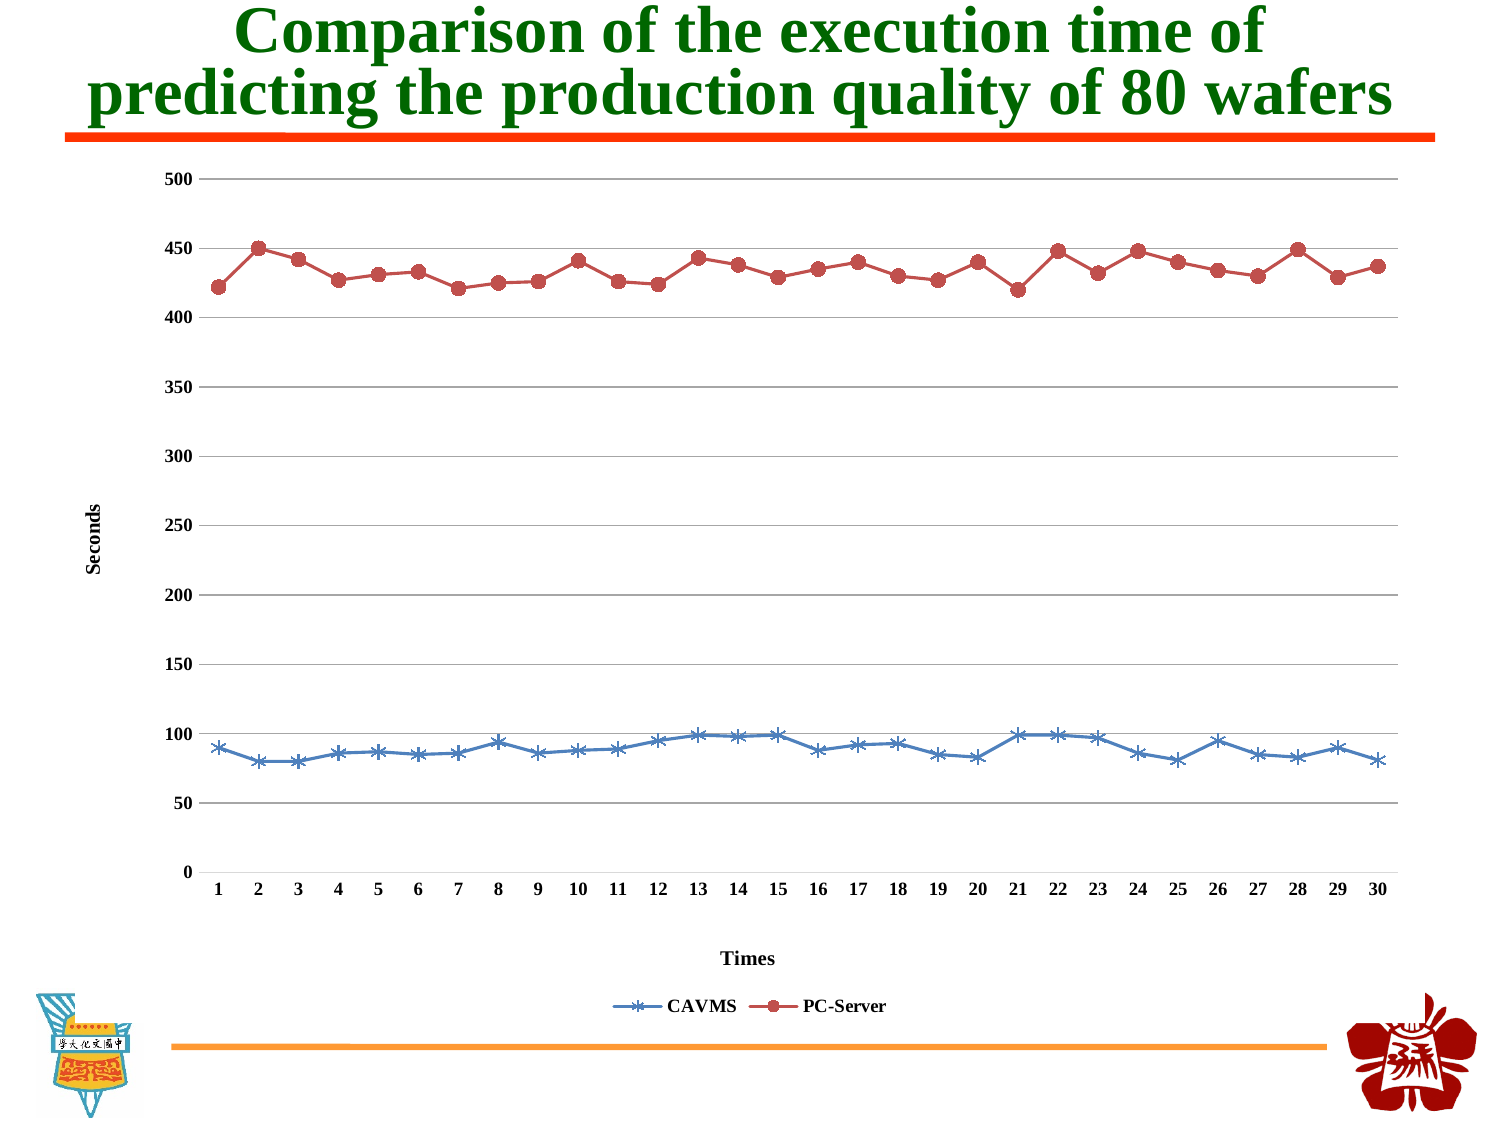

# Comparison of the execution time of predicting the production quality of 80 wafers

### Chart

| Category | CAVMS | PC-Server |
|---|---|---|